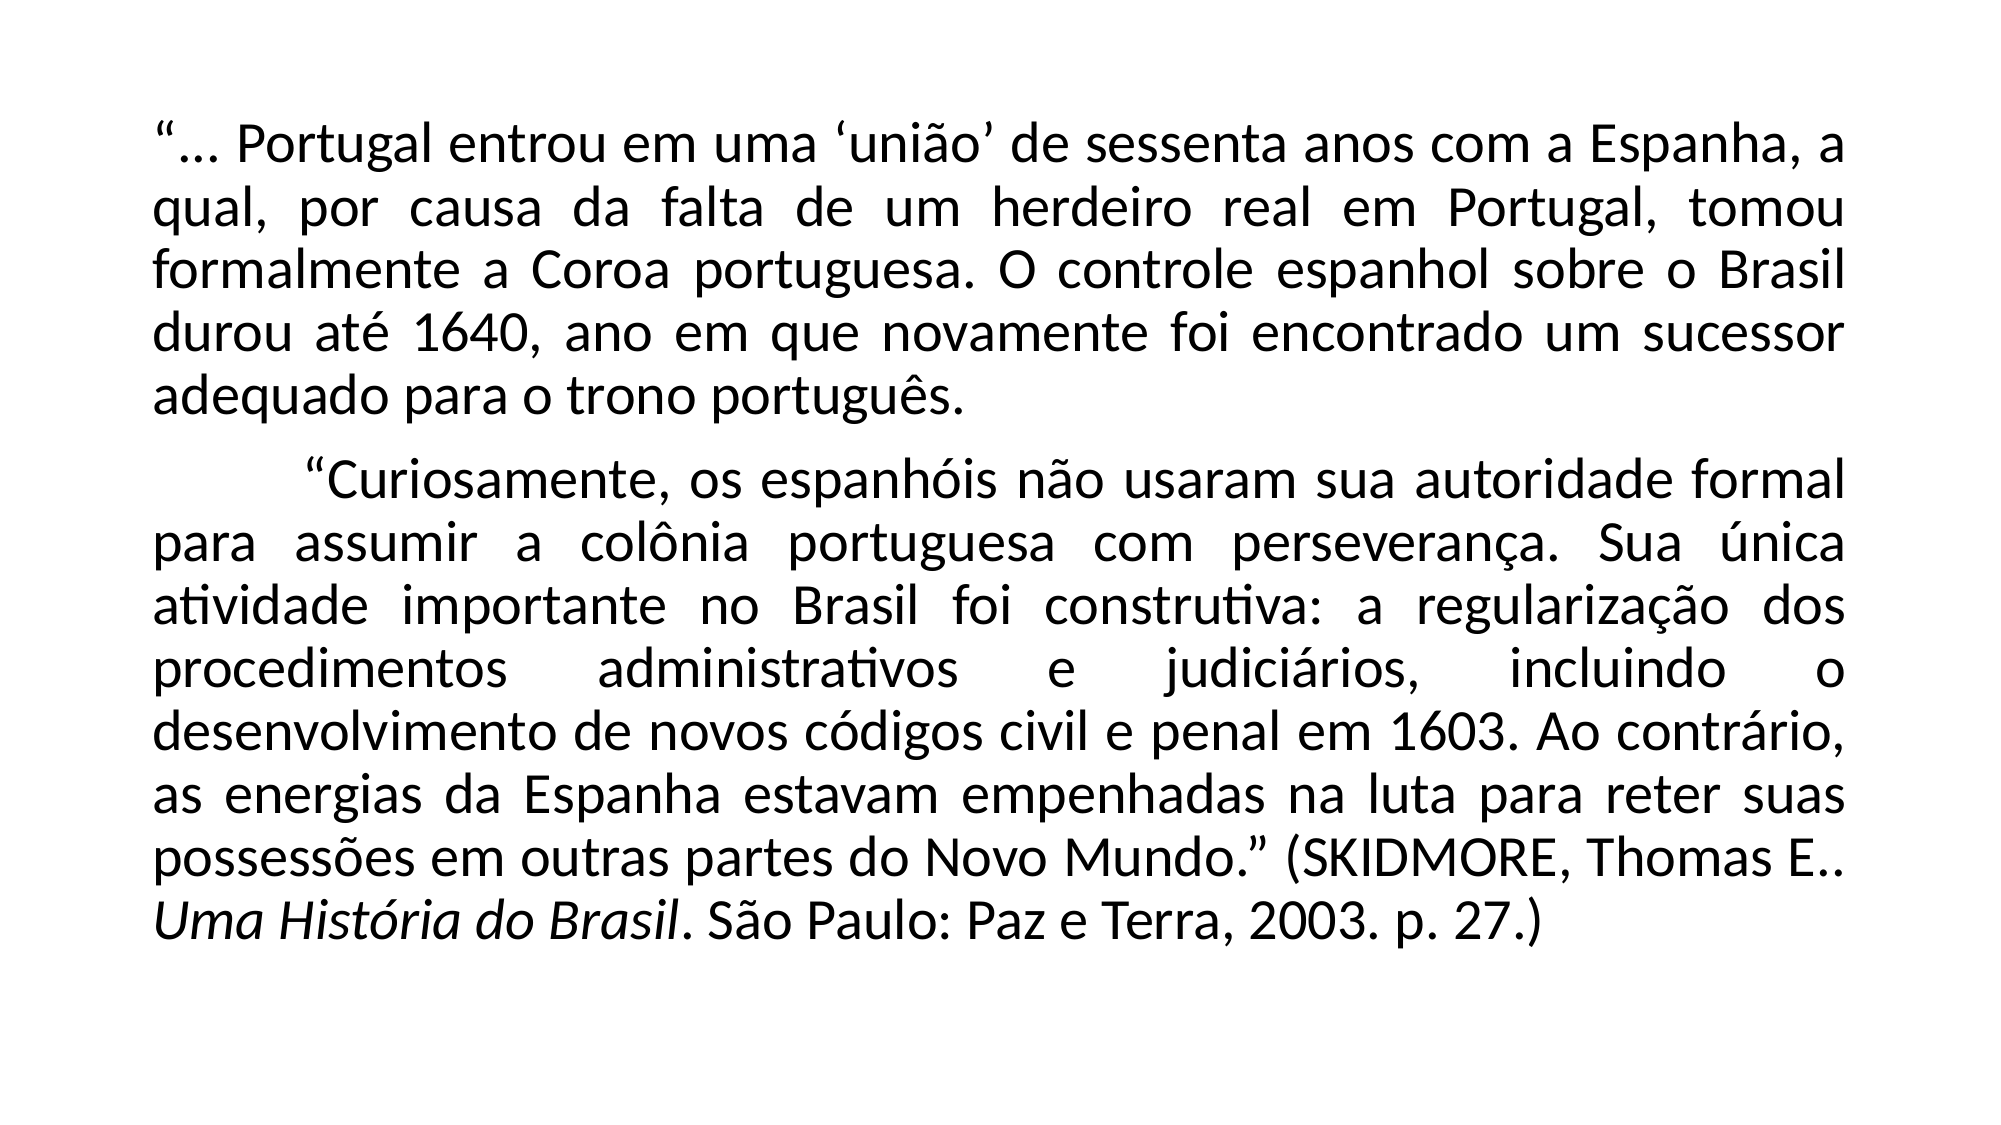

“... Portugal entrou em uma ‘união’ de sessenta anos com a Espanha, a qual, por causa da falta de um herdeiro real em Portugal, tomou formalmente a Coroa portuguesa. O controle espanhol sobre o Brasil durou até 1640, ano em que novamente foi encontrado um sucessor adequado para o trono português.
	“Curiosamente, os espanhóis não usaram sua autoridade formal para assumir a colônia portuguesa com perseverança. Sua única atividade importante no Brasil foi construtiva: a regularização dos procedimentos administrativos e judiciários, incluindo o desenvolvimento de novos códigos civil e penal em 1603. Ao contrário, as energias da Espanha estavam empenhadas na luta para reter suas possessões em outras partes do Novo Mundo.” (SKIDMORE, Thomas E.. Uma História do Brasil. São Paulo: Paz e Terra, 2003. p. 27.)